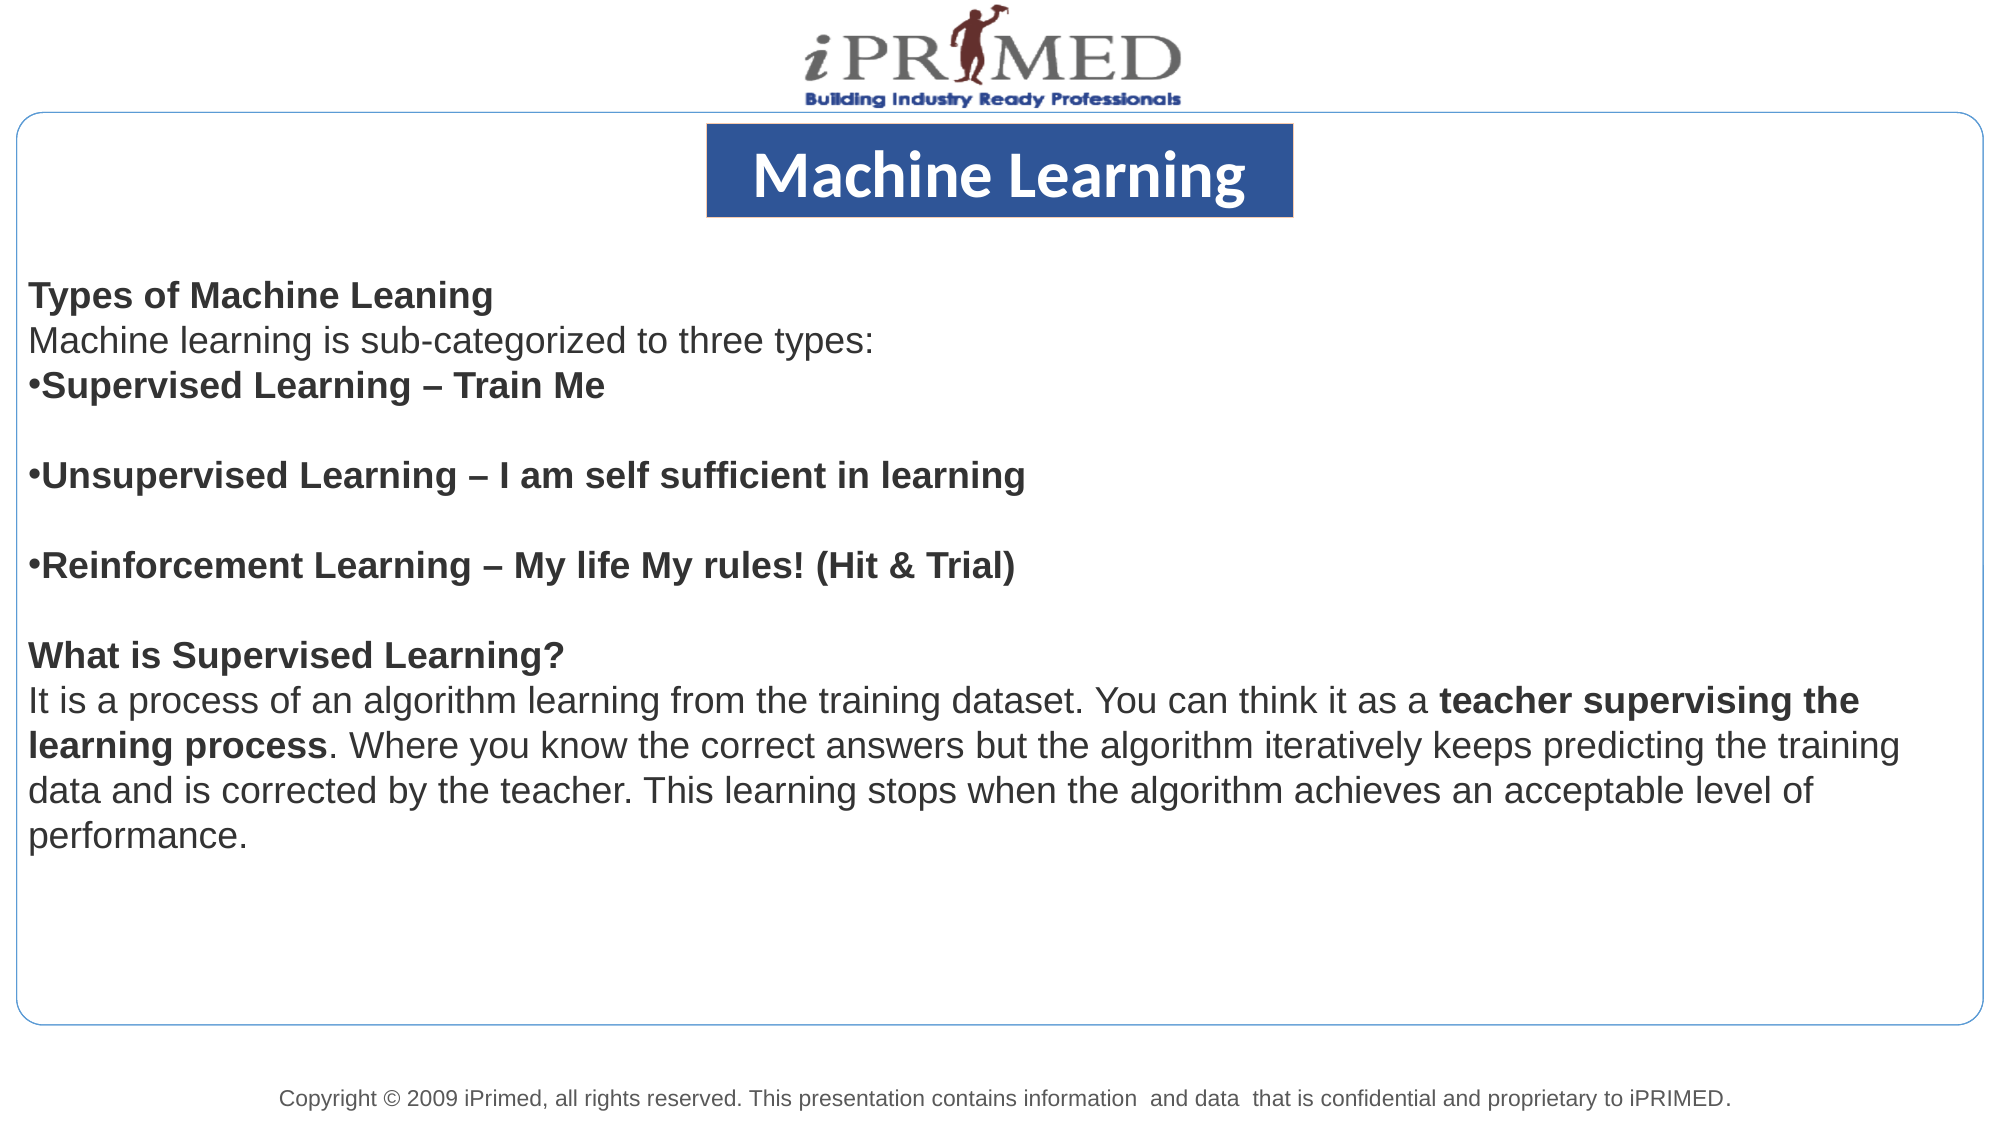

Machine Learning
Types of Machine Leaning
Machine learning is sub-categorized to three types:
Supervised Learning – Train Me

Unsupervised Learning – I am self sufficient in learning

Reinforcement Learning – My life My rules! (Hit & Trial)

What is Supervised Learning?
It is a process of an algorithm learning from the training dataset. You can think it as a teacher supervising the learning process. Where you know the correct answers but the algorithm iteratively keeps predicting the training data and is corrected by the teacher. This learning stops when the algorithm achieves an acceptable level of performance.